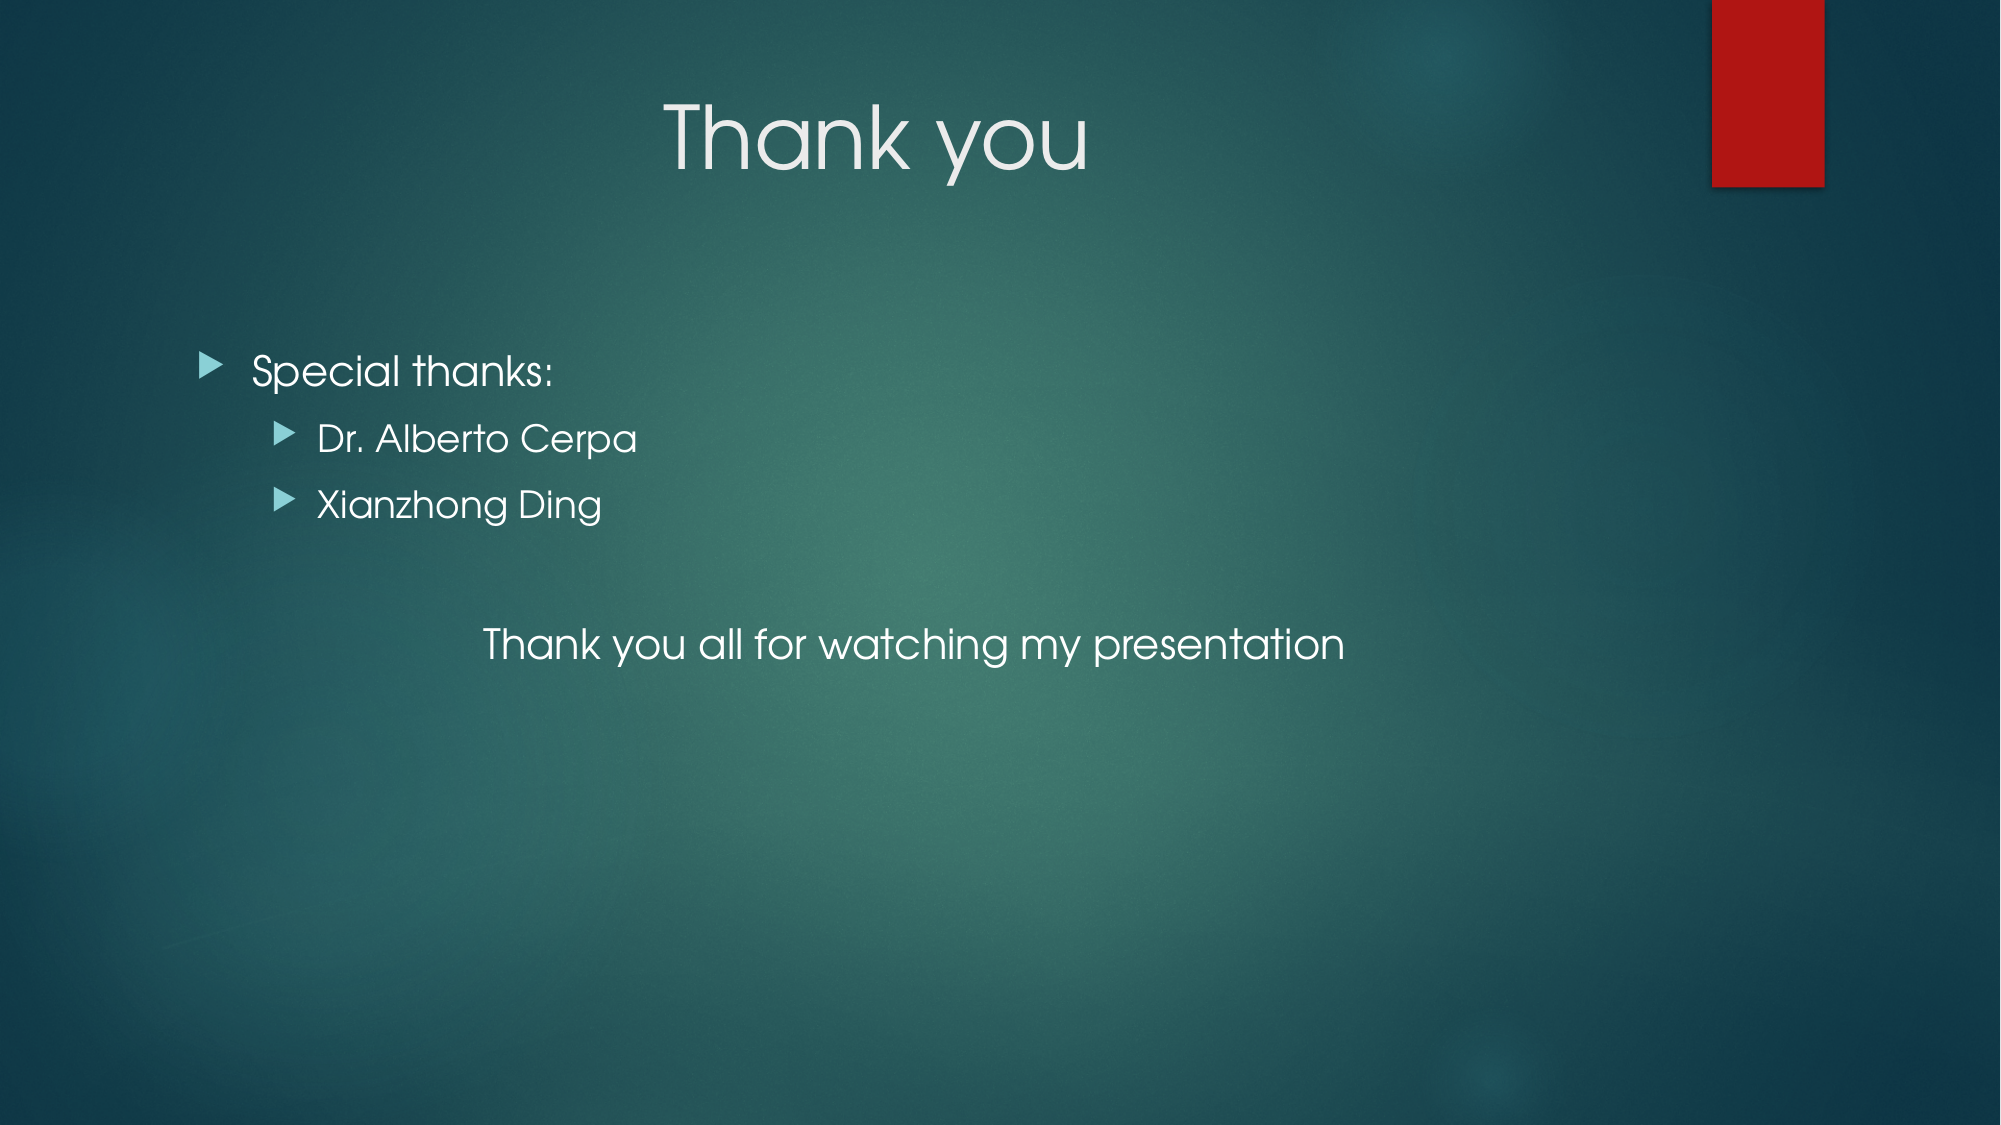

# Thank you
Special thanks:
Dr. Alberto Cerpa
Xianzhong Ding

Thank you all for watching my presentation